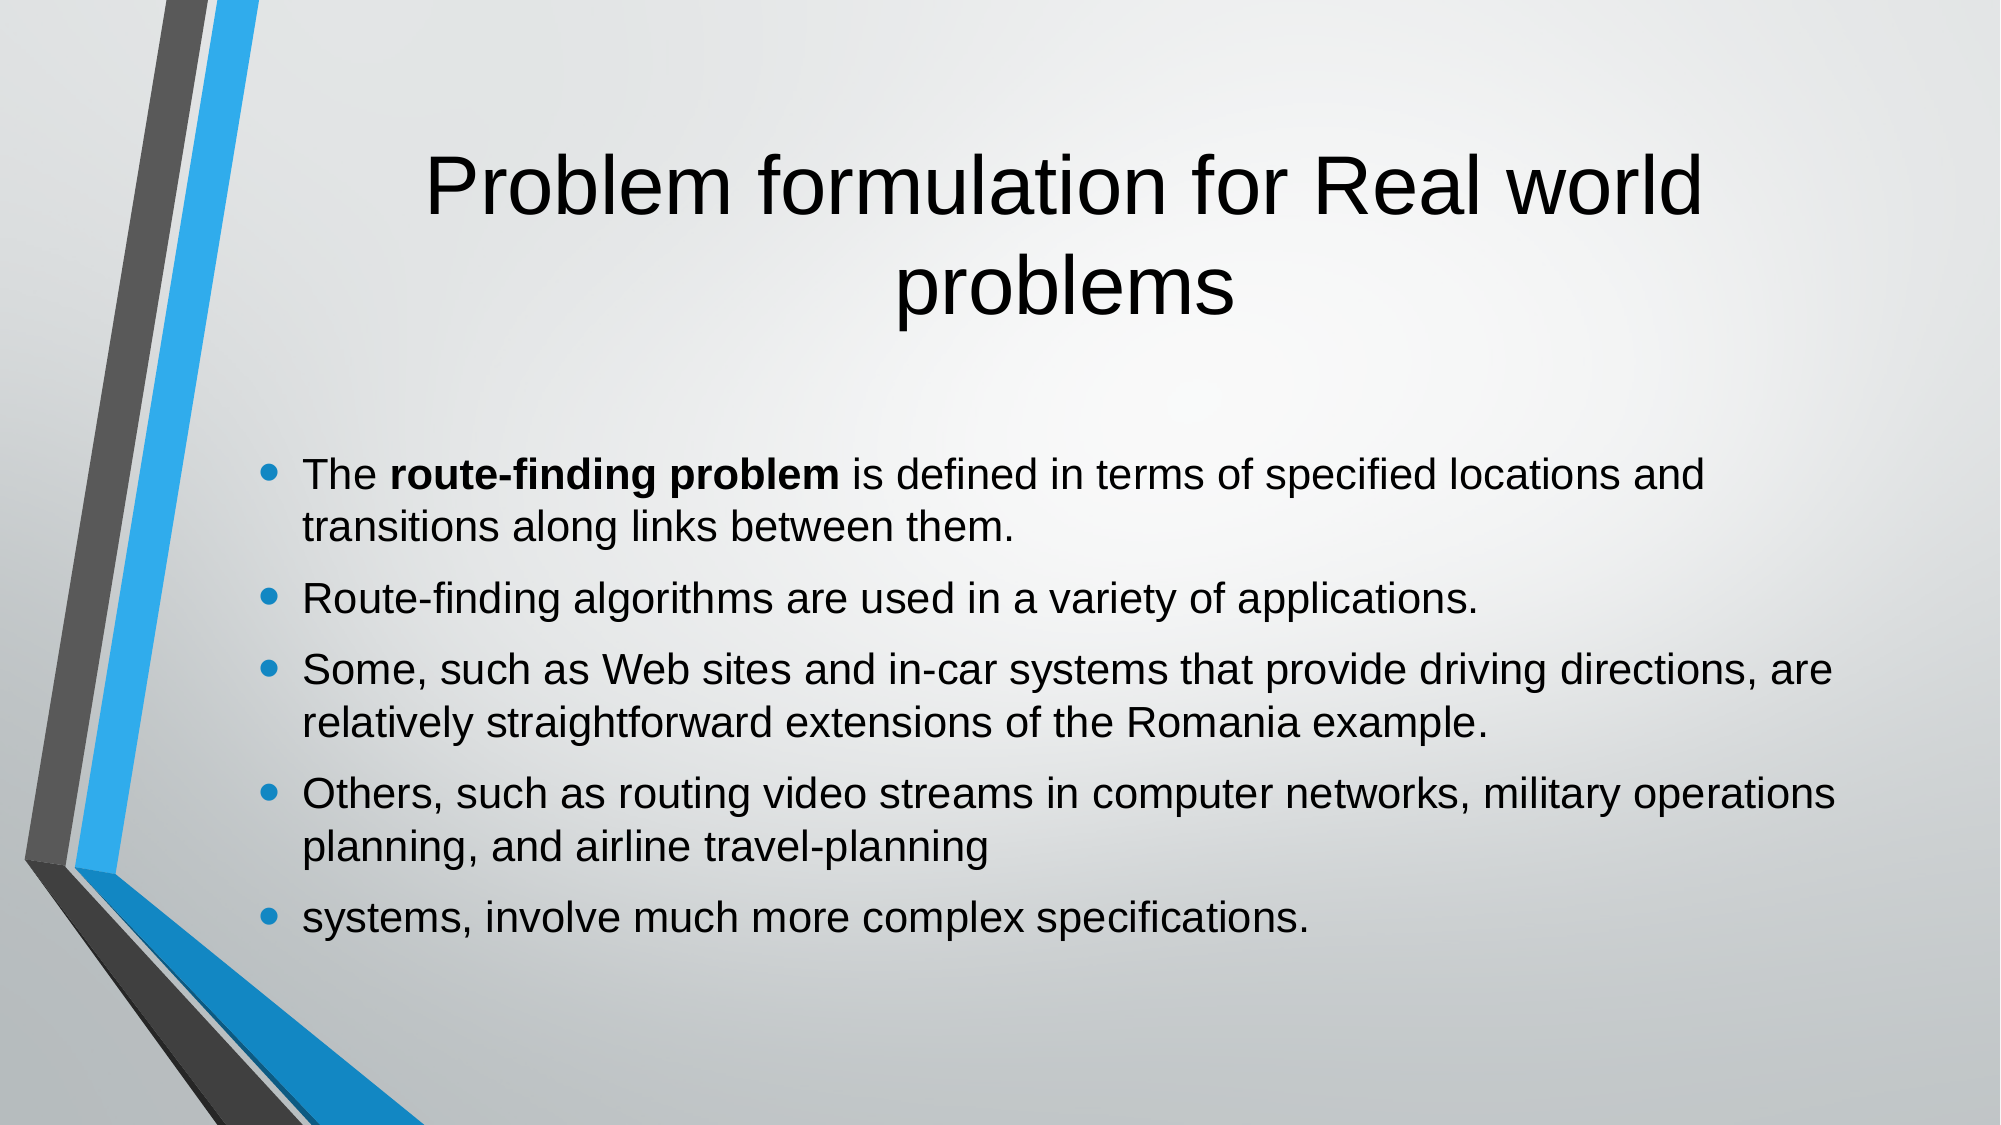

# Problem formulation for Real world problems
The route-finding problem is defined in terms of specified locations and transitions along links between them.
Route-finding algorithms are used in a variety of applications.
Some, such as Web sites and in-car systems that provide driving directions, are relatively straightforward extensions of the Romania example.
Others, such as routing video streams in computer networks, military operations planning, and airline travel-planning
systems, involve much more complex specifications.